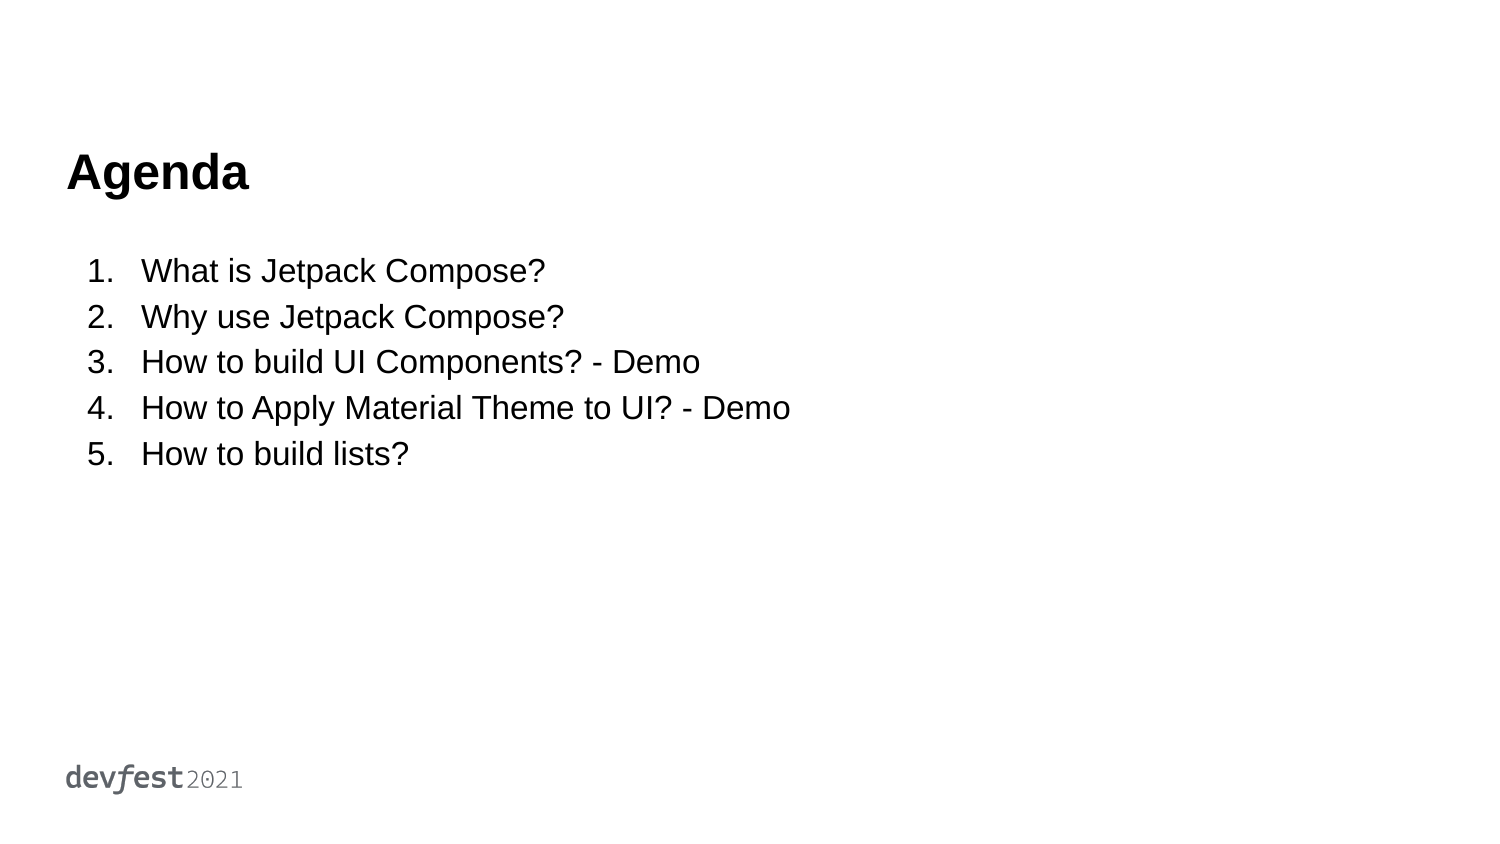

# Agenda
What is Jetpack Compose?
Why use Jetpack Compose?
How to build UI Components? - Demo
How to Apply Material Theme to UI? - Demo
How to build lists?